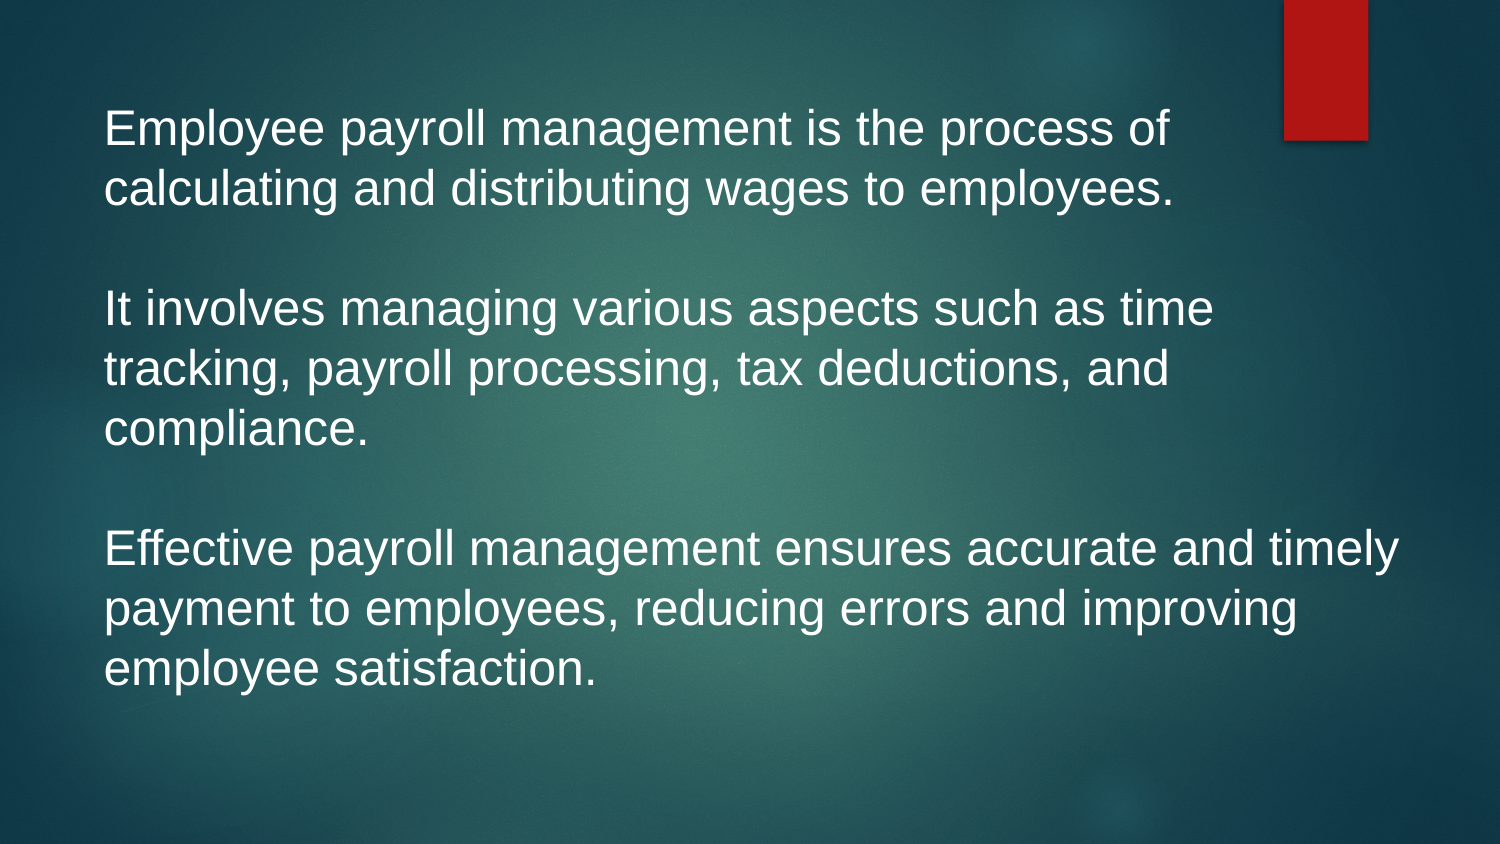

# Employee payroll management is the process of calculating and distributing wages to employees. It involves managing various aspects such as time tracking, payroll processing, tax deductions, and compliance. Effective payroll management ensures accurate and timely payment to employees, reducing errors and improving employee satisfaction.